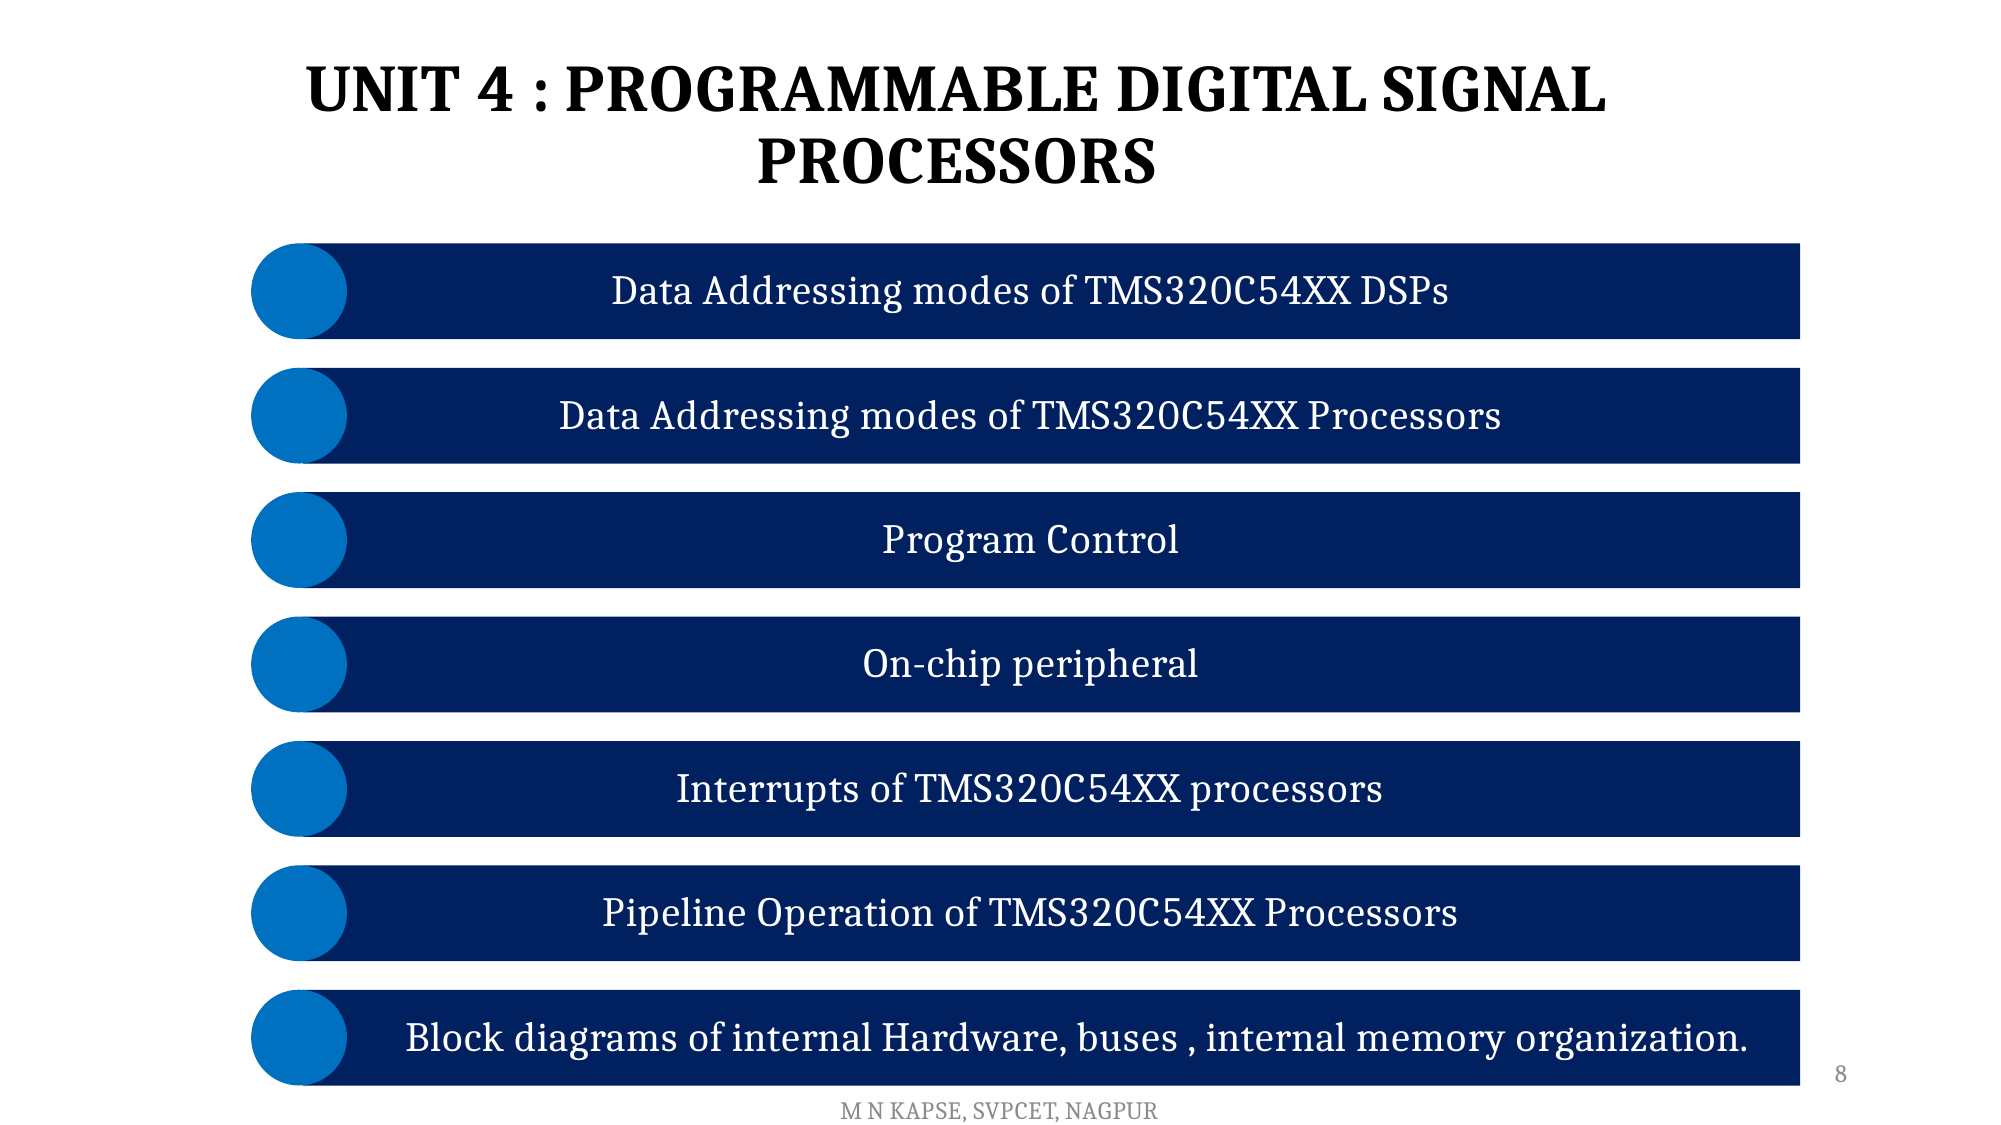

# UNIT 4 : PROGRAMMABLE DIGITAL SIGNAL PROCESSORS
Data Addressing modes of TMS320C54XX DSPs
Data Addressing modes of TMS320C54XX Processors
Program Control
On-chip peripheral
Interrupts of TMS320C54XX processors
Pipeline Operation of TMS320C54XX Processors
          Block diagrams of internal Hardware, buses , internal memory organization.
8
M N KAPSE, SVPCET, NAGPUR